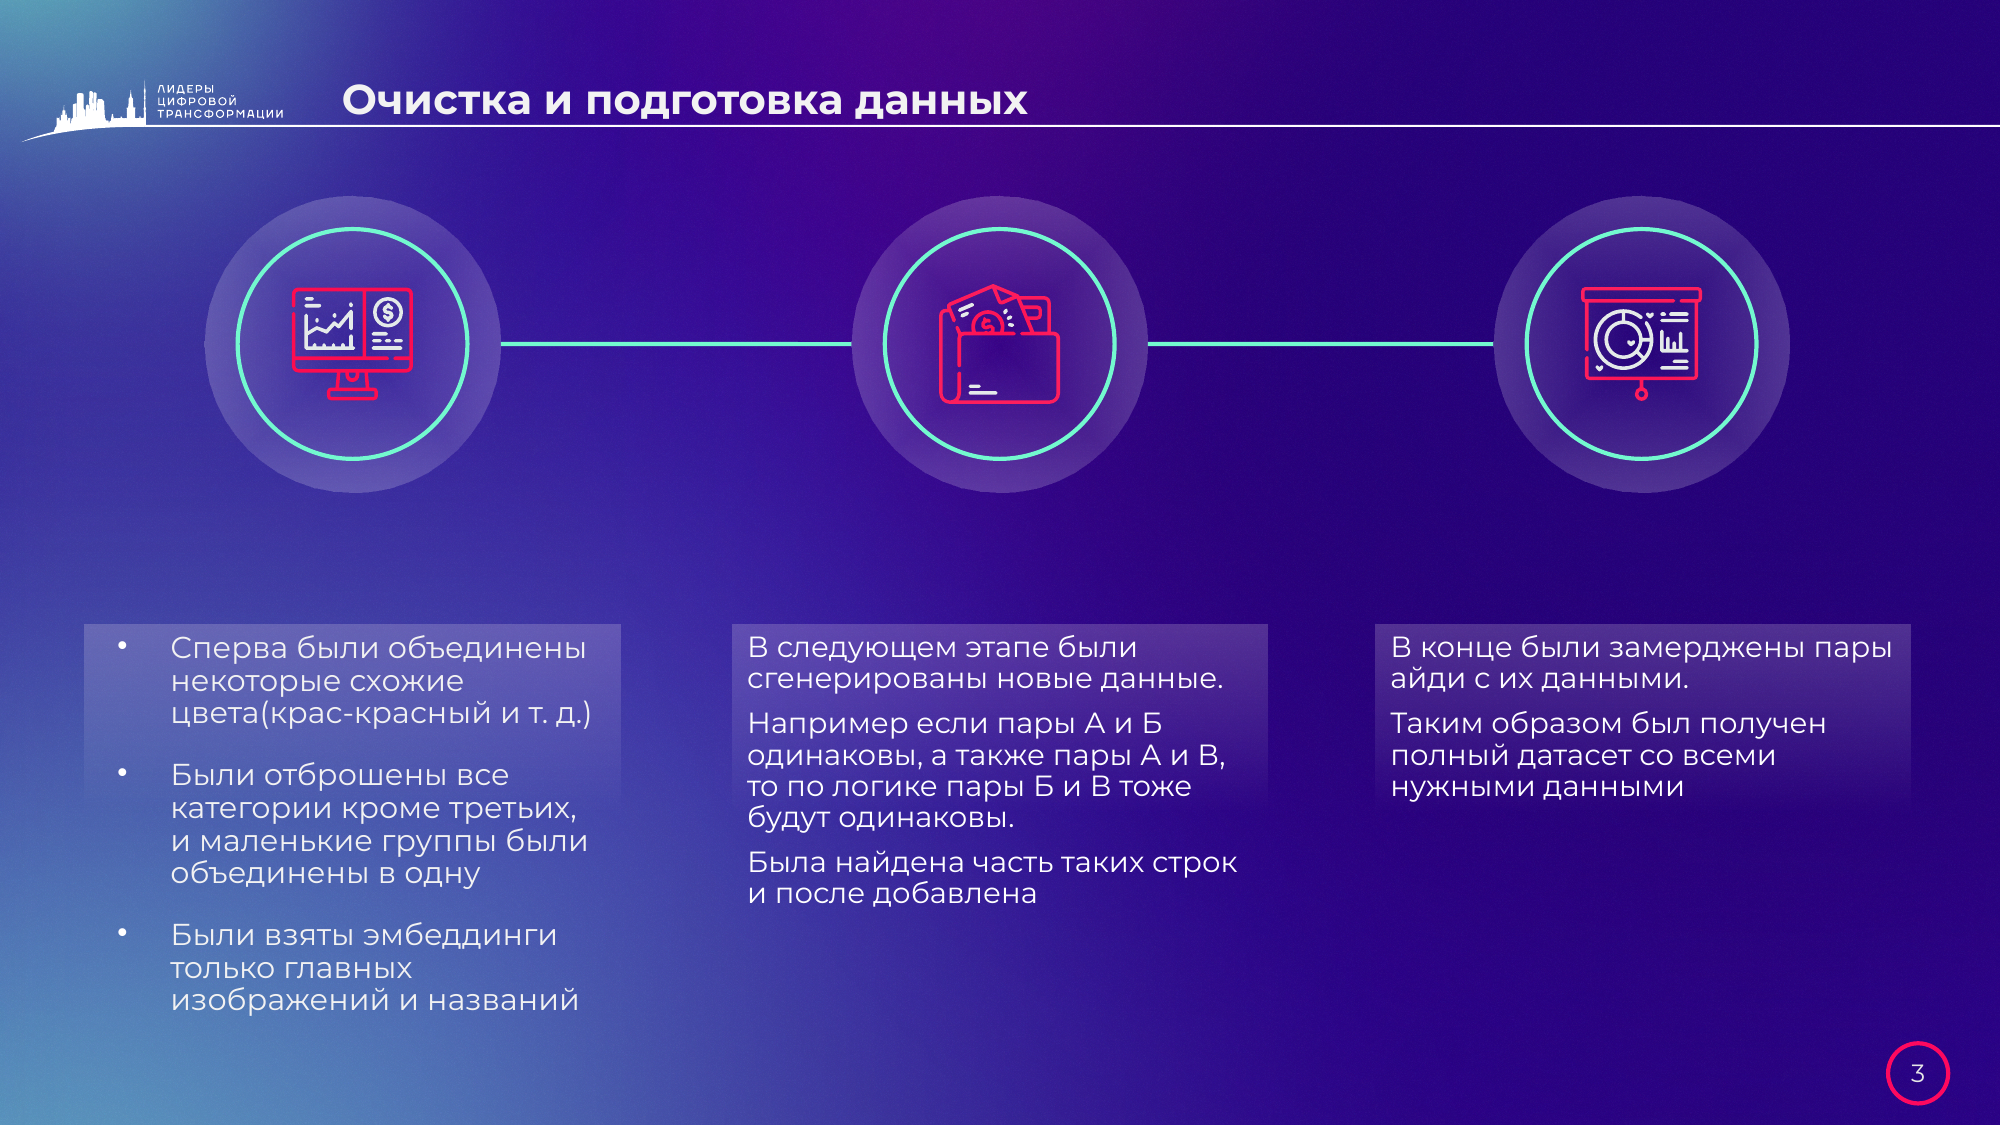

# Очистка и подготовка данных

Сперва были объединены некоторые схожие цвета(крас-красный и т. д.)
Были отброшены все категории кроме третьих, и маленькие группы были объединены в одну
Были взяты эмбеддинги только главных изображений и названий
В следующем этапе были сгенерированы новые данные.
Например если пары А и Б одинаковы, а также пары А и В, то по логике пары Б и В тоже будут одинаковы.
Была найдена часть таких строк и после добавлена
В конце были замерджены пары айди с их данными.
Таким образом был получен полный датасет со всеми нужными данными
3